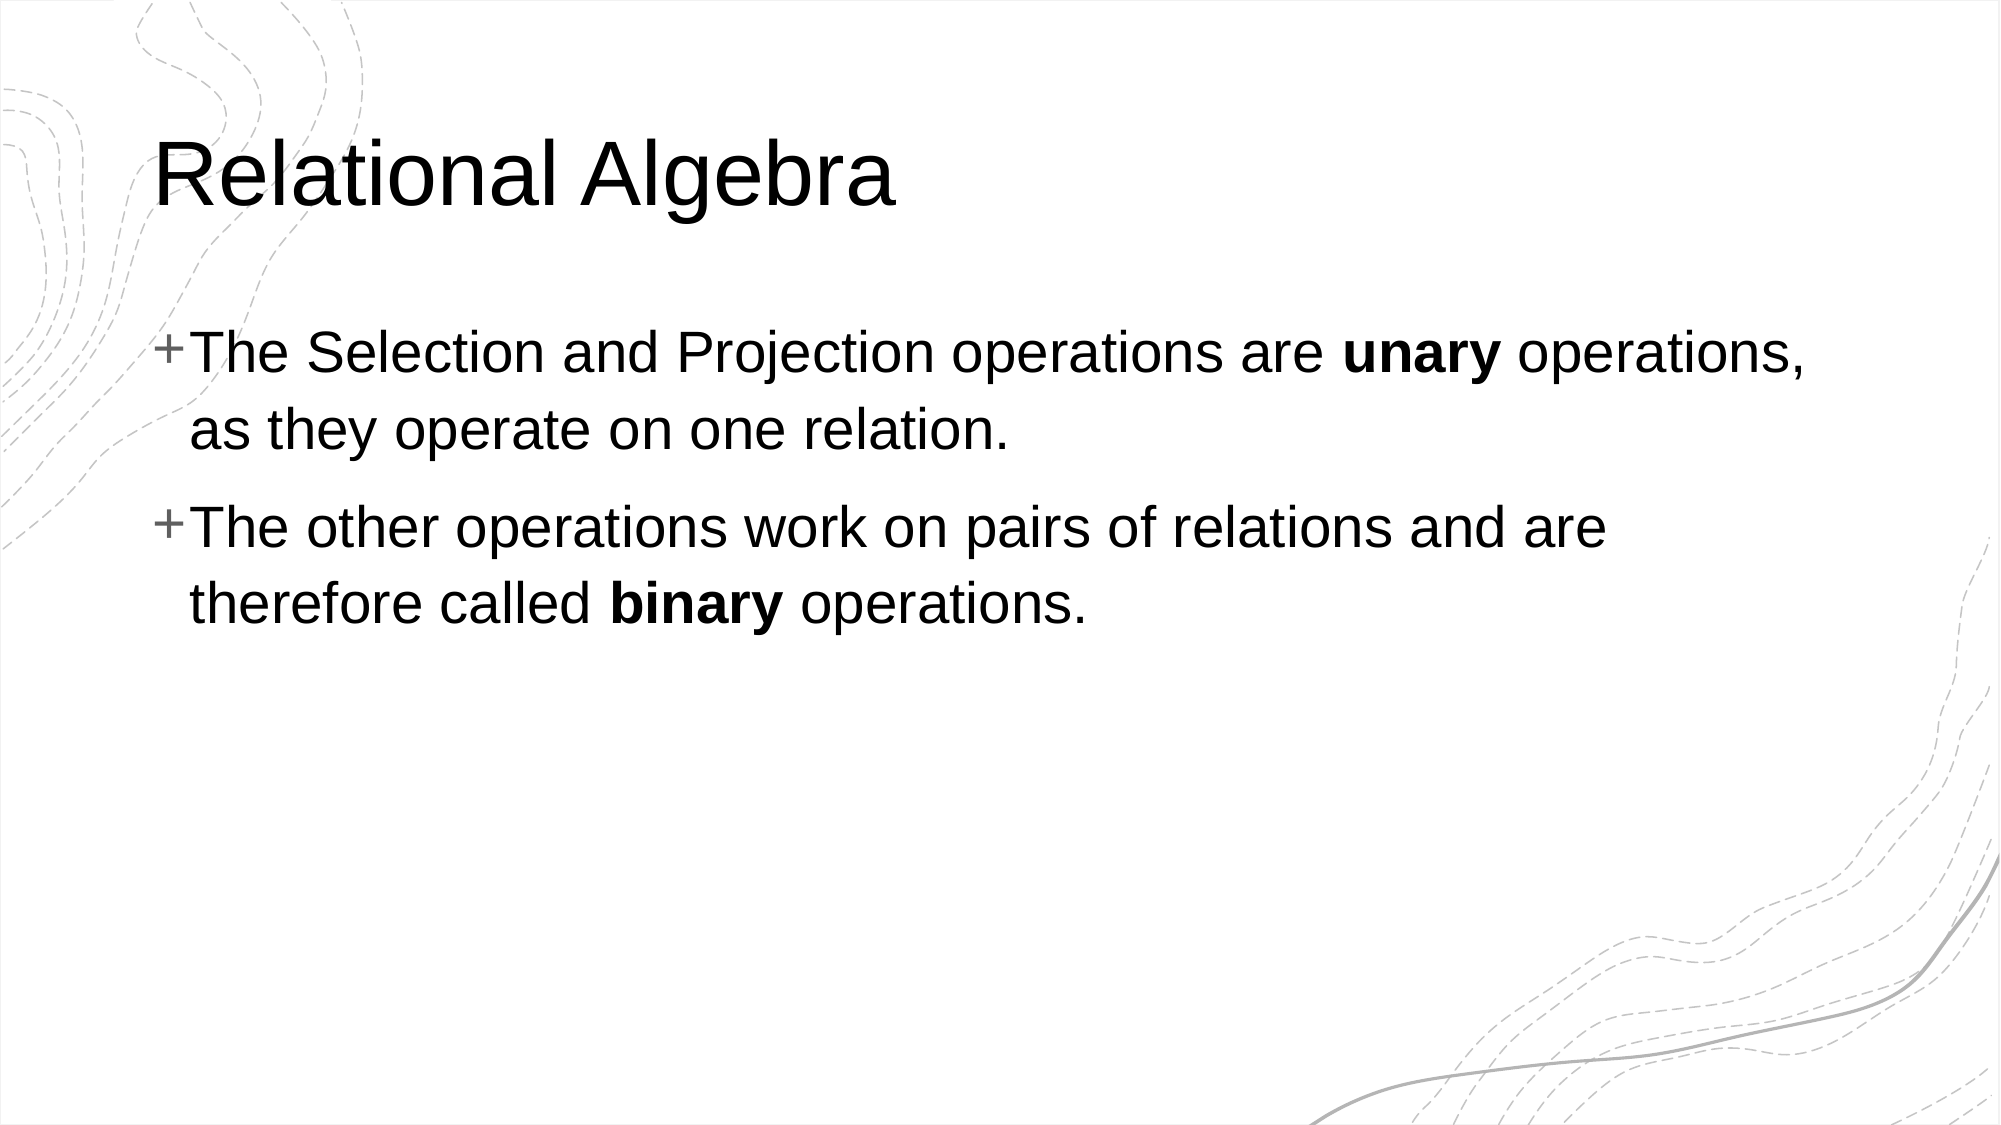

# Relational Algebra
The Selection and Projection operations are unary operations, as they operate on one relation.
The other operations work on pairs of relations and are therefore called binary operations.